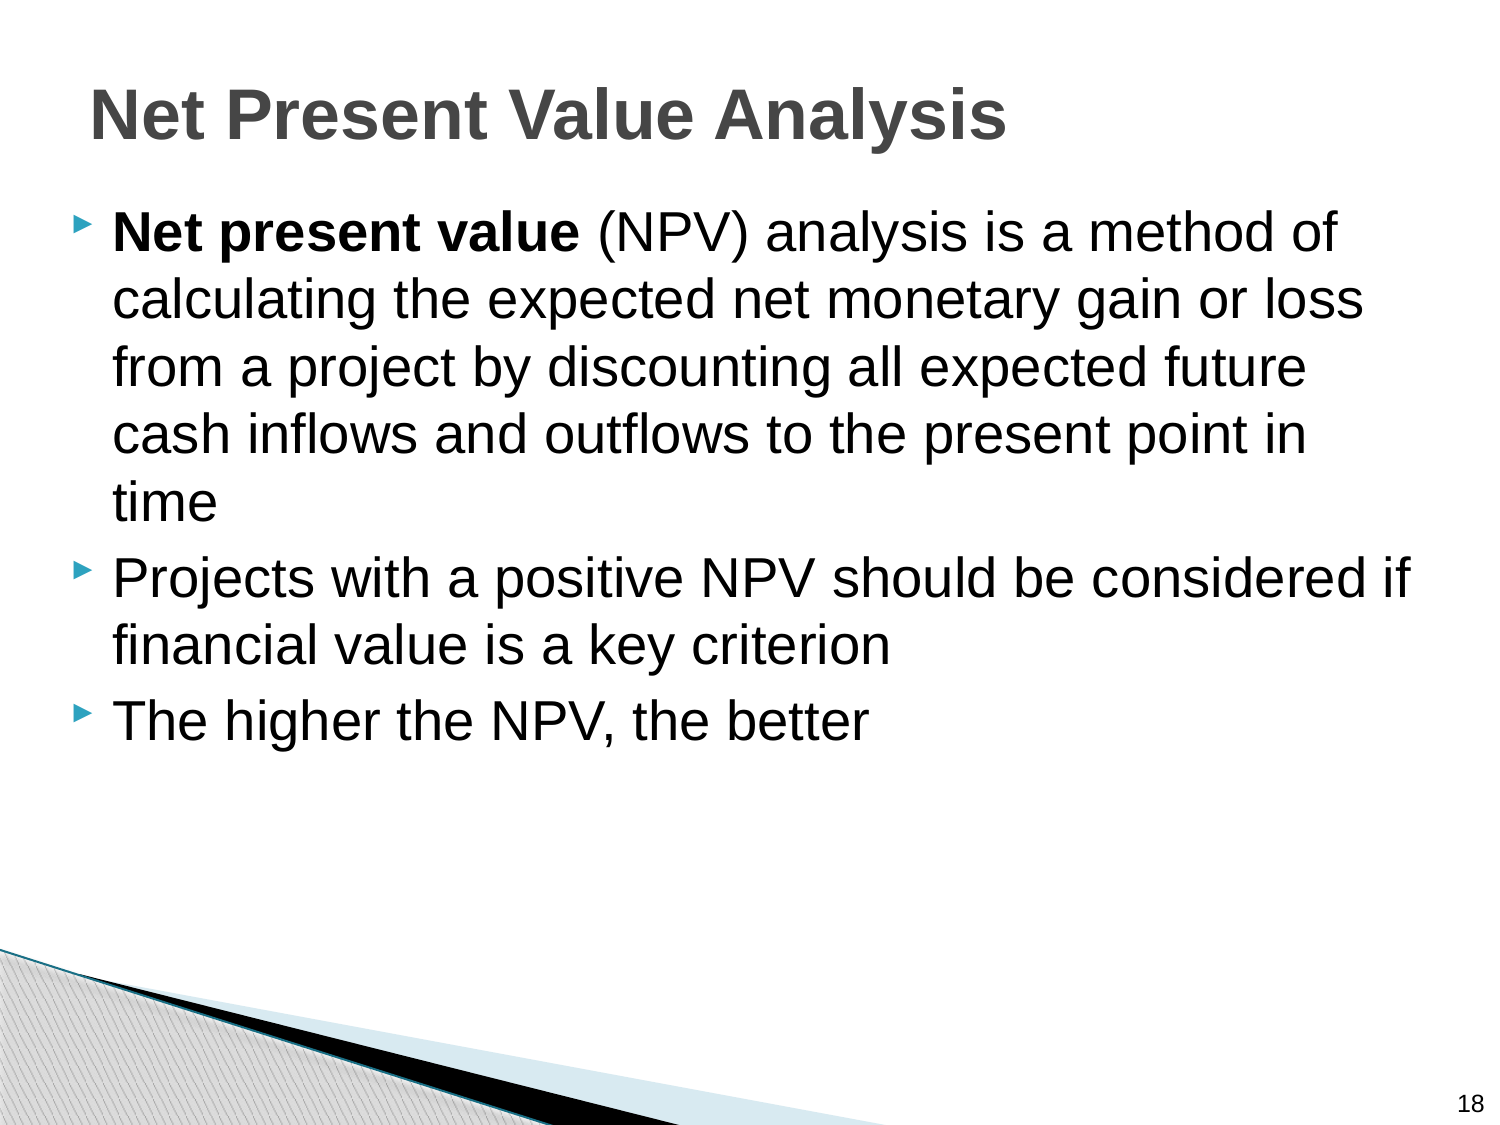

# Net Present Value Analysis
Net present value (NPV) analysis is a method of calculating the expected net monetary gain or loss from a project by discounting all expected future cash inflows and outflows to the present point in time
Projects with a positive NPV should be considered if financial value is a key criterion
The higher the NPV, the better
18